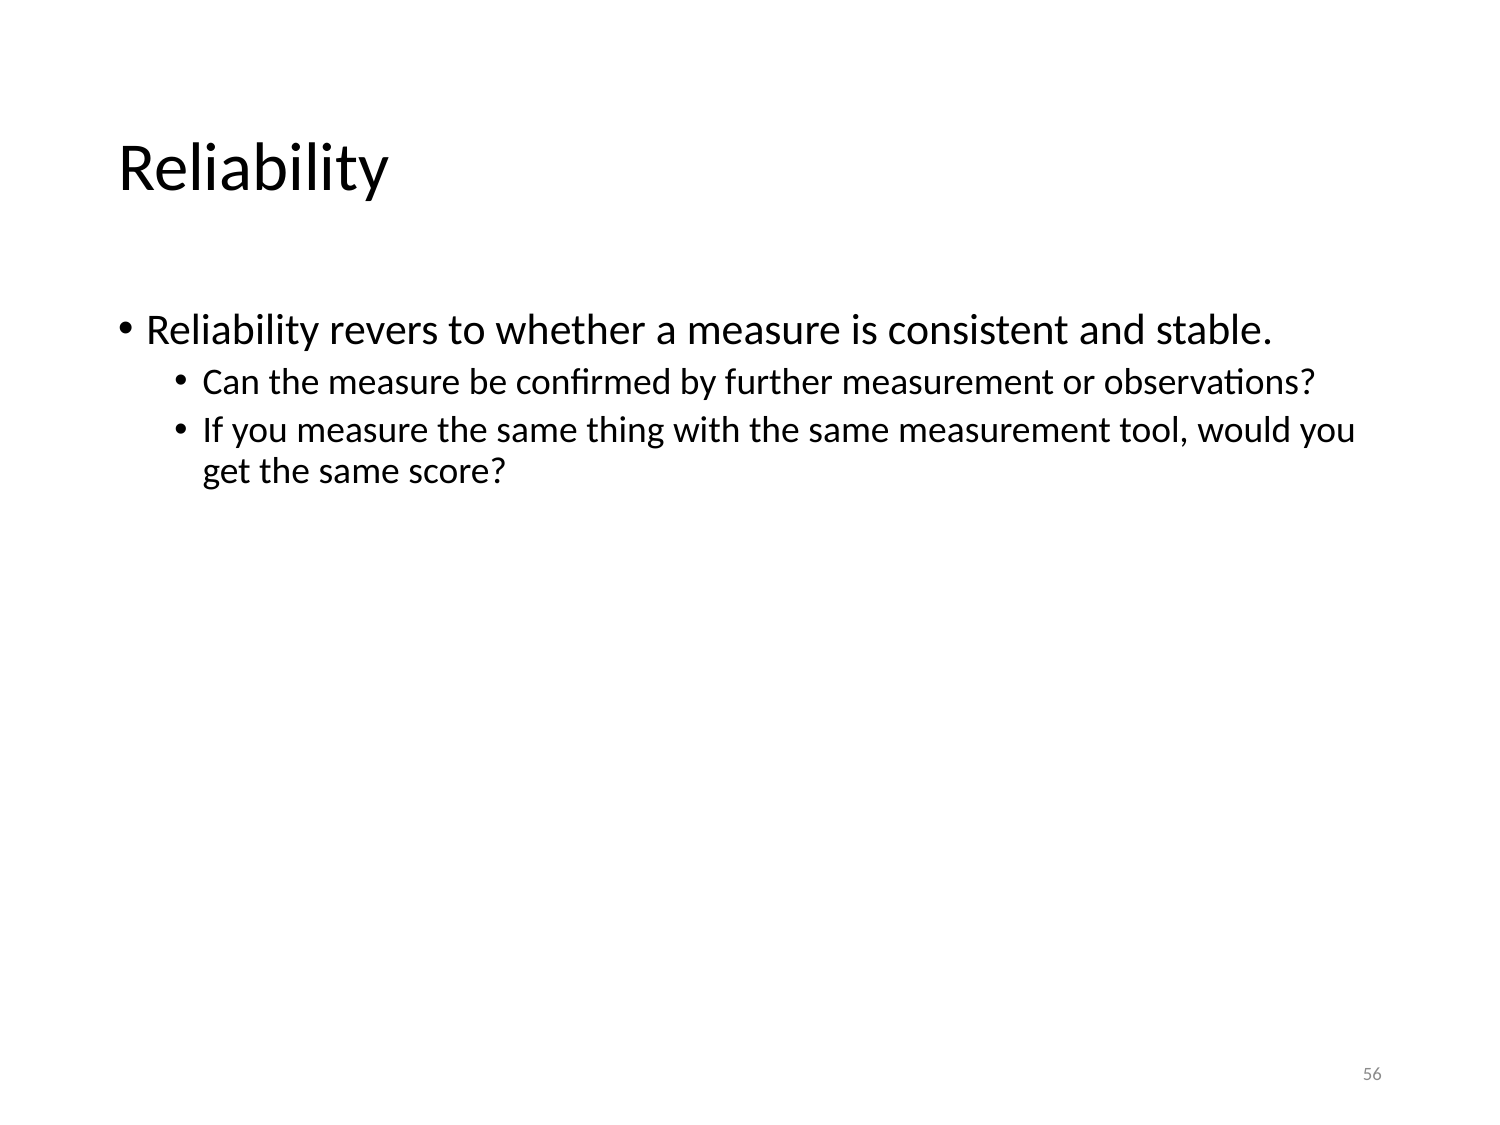

# Reliability
Reliability revers to whether a measure is consistent and stable.
Can the measure be confirmed by further measurement or observations?
If you measure the same thing with the same measurement tool, would you get the same score?
56